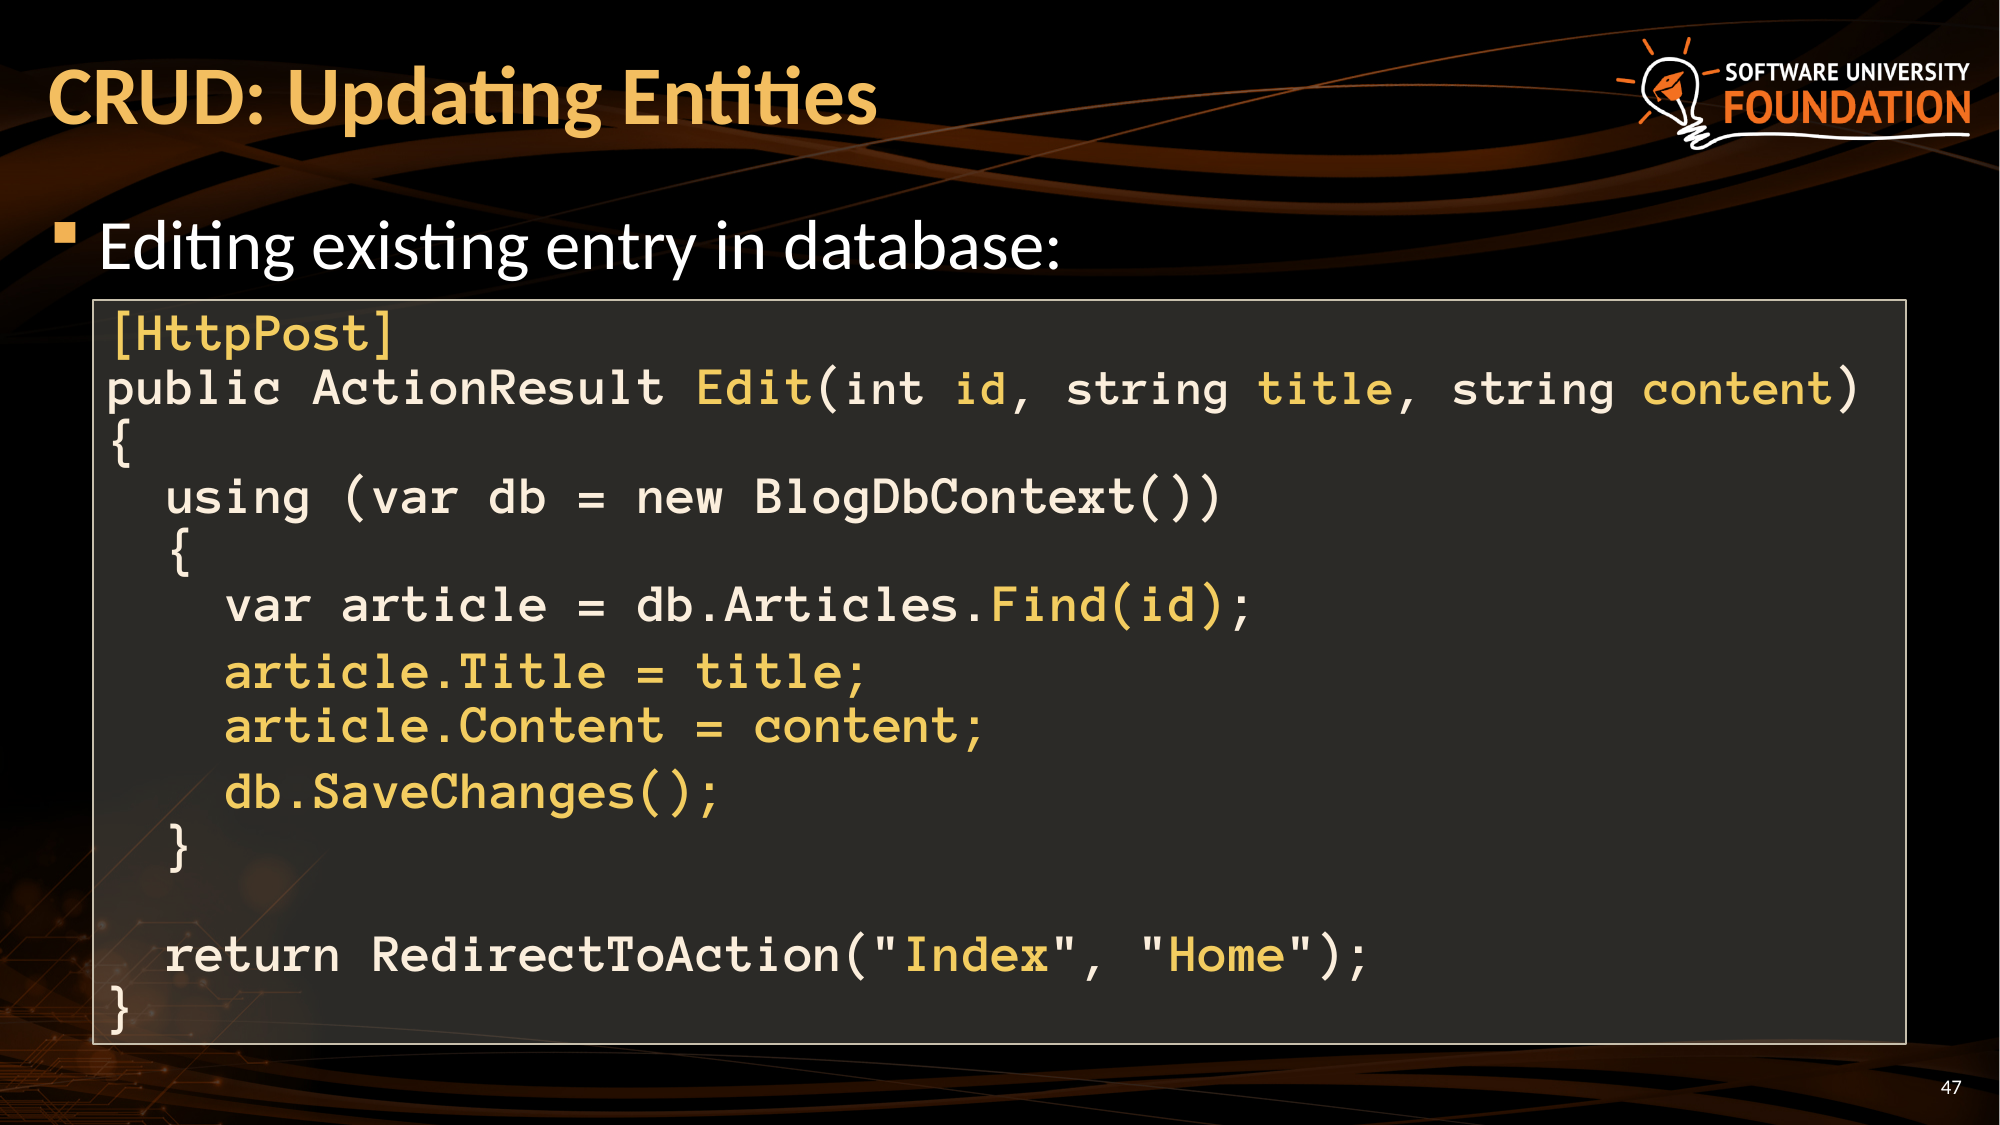

# CRUD: Updating Entities
Editing existing entry in database:

[HttpPost]
public ActionResult Edit(int id, string title, string content)
{
  using (var db = new BlogDbContext())
  {
    var article = db.Articles.Find(id);
    article.Title = title;
    article.Content = content;
    db.SaveChanges();
  }

  return RedirectToAction("Index", "Home");
}
47